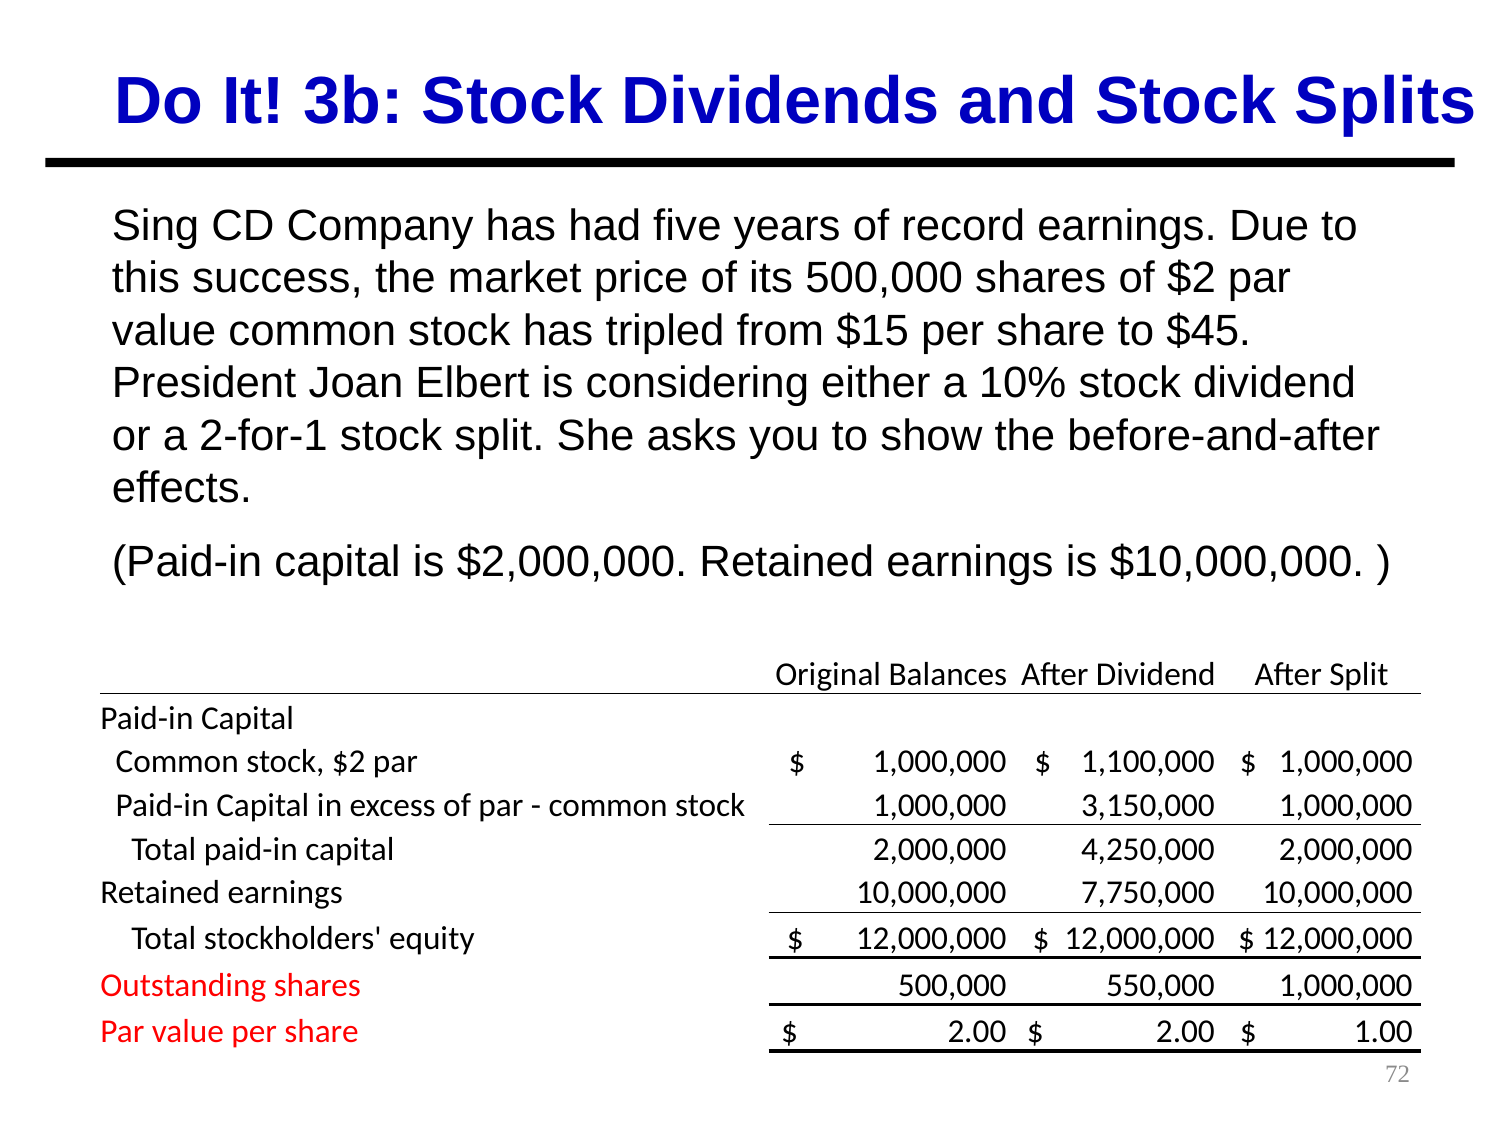

Do It! 3b: Stock Dividends and Stock Splits

Sing CD Company has had five years of record earnings. Due to this success, the market price of its 500,000 shares of $2 par value common stock has tripled from $15 per share to $45. President Joan Elbert is considering either a 10% stock dividend or a 2-for-1 stock split. She asks you to show the before-and-after effects.
(Paid-in capital is $2,000,000. Retained earnings is $10,000,000. )
|  | Original Balances | After Dividend | After Split |
| --- | --- | --- | --- |
| Paid-in Capital |  |  |  |
| Common stock, $2 par | $ 1,000,000 | $ 1,100,000 | $ 1,000,000 |
| Paid-in Capital in excess of par - common stock | 1,000,000 | 3,150,000 | 1,000,000 |
| Total paid-in capital | 2,000,000 | 4,250,000 | 2,000,000 |
| Retained earnings | 10,000,000 | 7,750,000 | 10,000,000 |
| Total stockholders' equity | $ 12,000,000 | $ 12,000,000 | $ 12,000,000 |
| Outstanding shares | 500,000 | 550,000 | 1,000,000 |
| Par value per share | $ 2.00 | $ 2.00 | $ 1.00 |
72